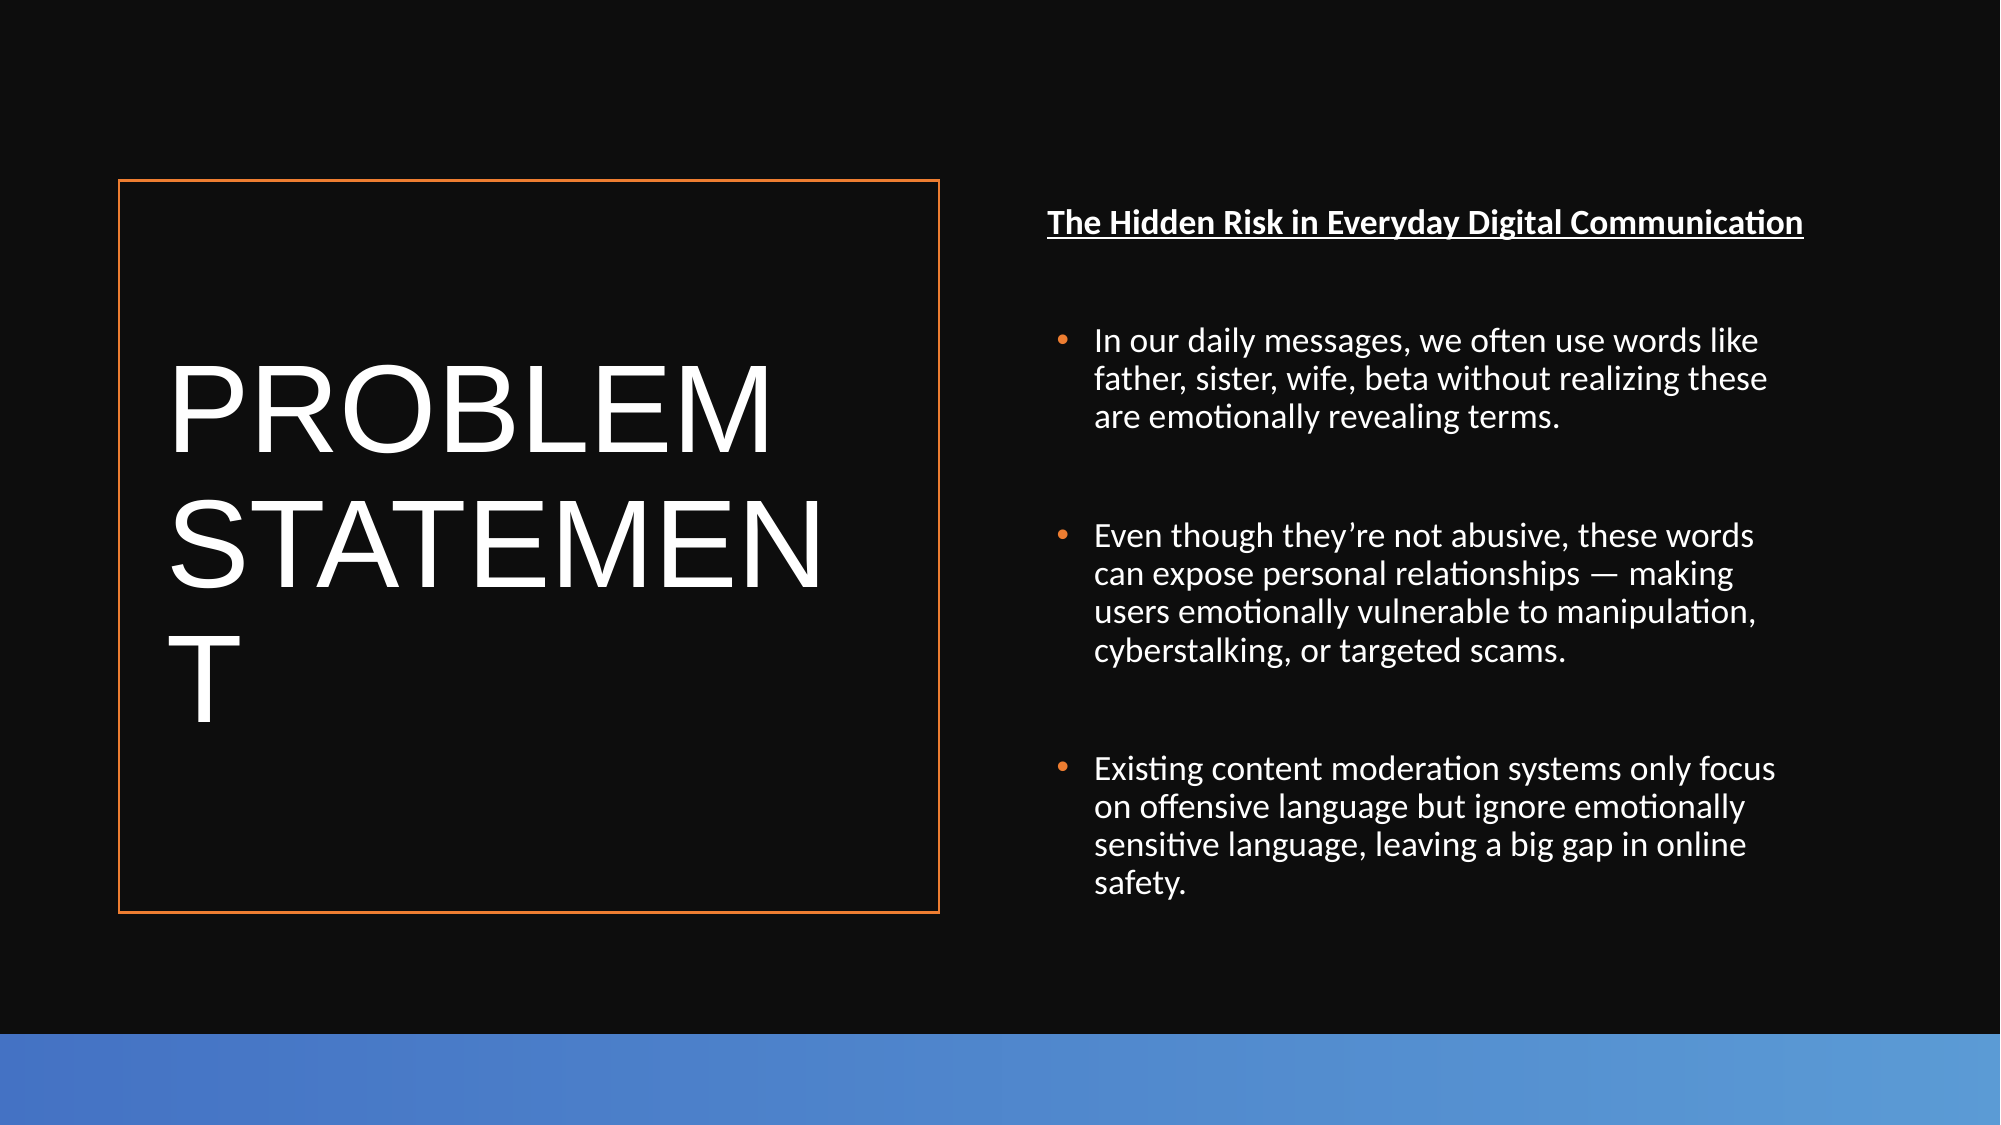

The Hidden Risk in Everyday Digital Communication

In our daily messages, we often use words like father, sister, wife, beta without realizing these are emotionally revealing terms.

Even though they’re not abusive, these words can expose personal relationships — making users emotionally vulnerable to manipulation, cyberstalking, or targeted scams.

Existing content moderation systems only focus on offensive language but ignore emotionally sensitive language, leaving a big gap in online safety.

# PROBLEM STATEMENT